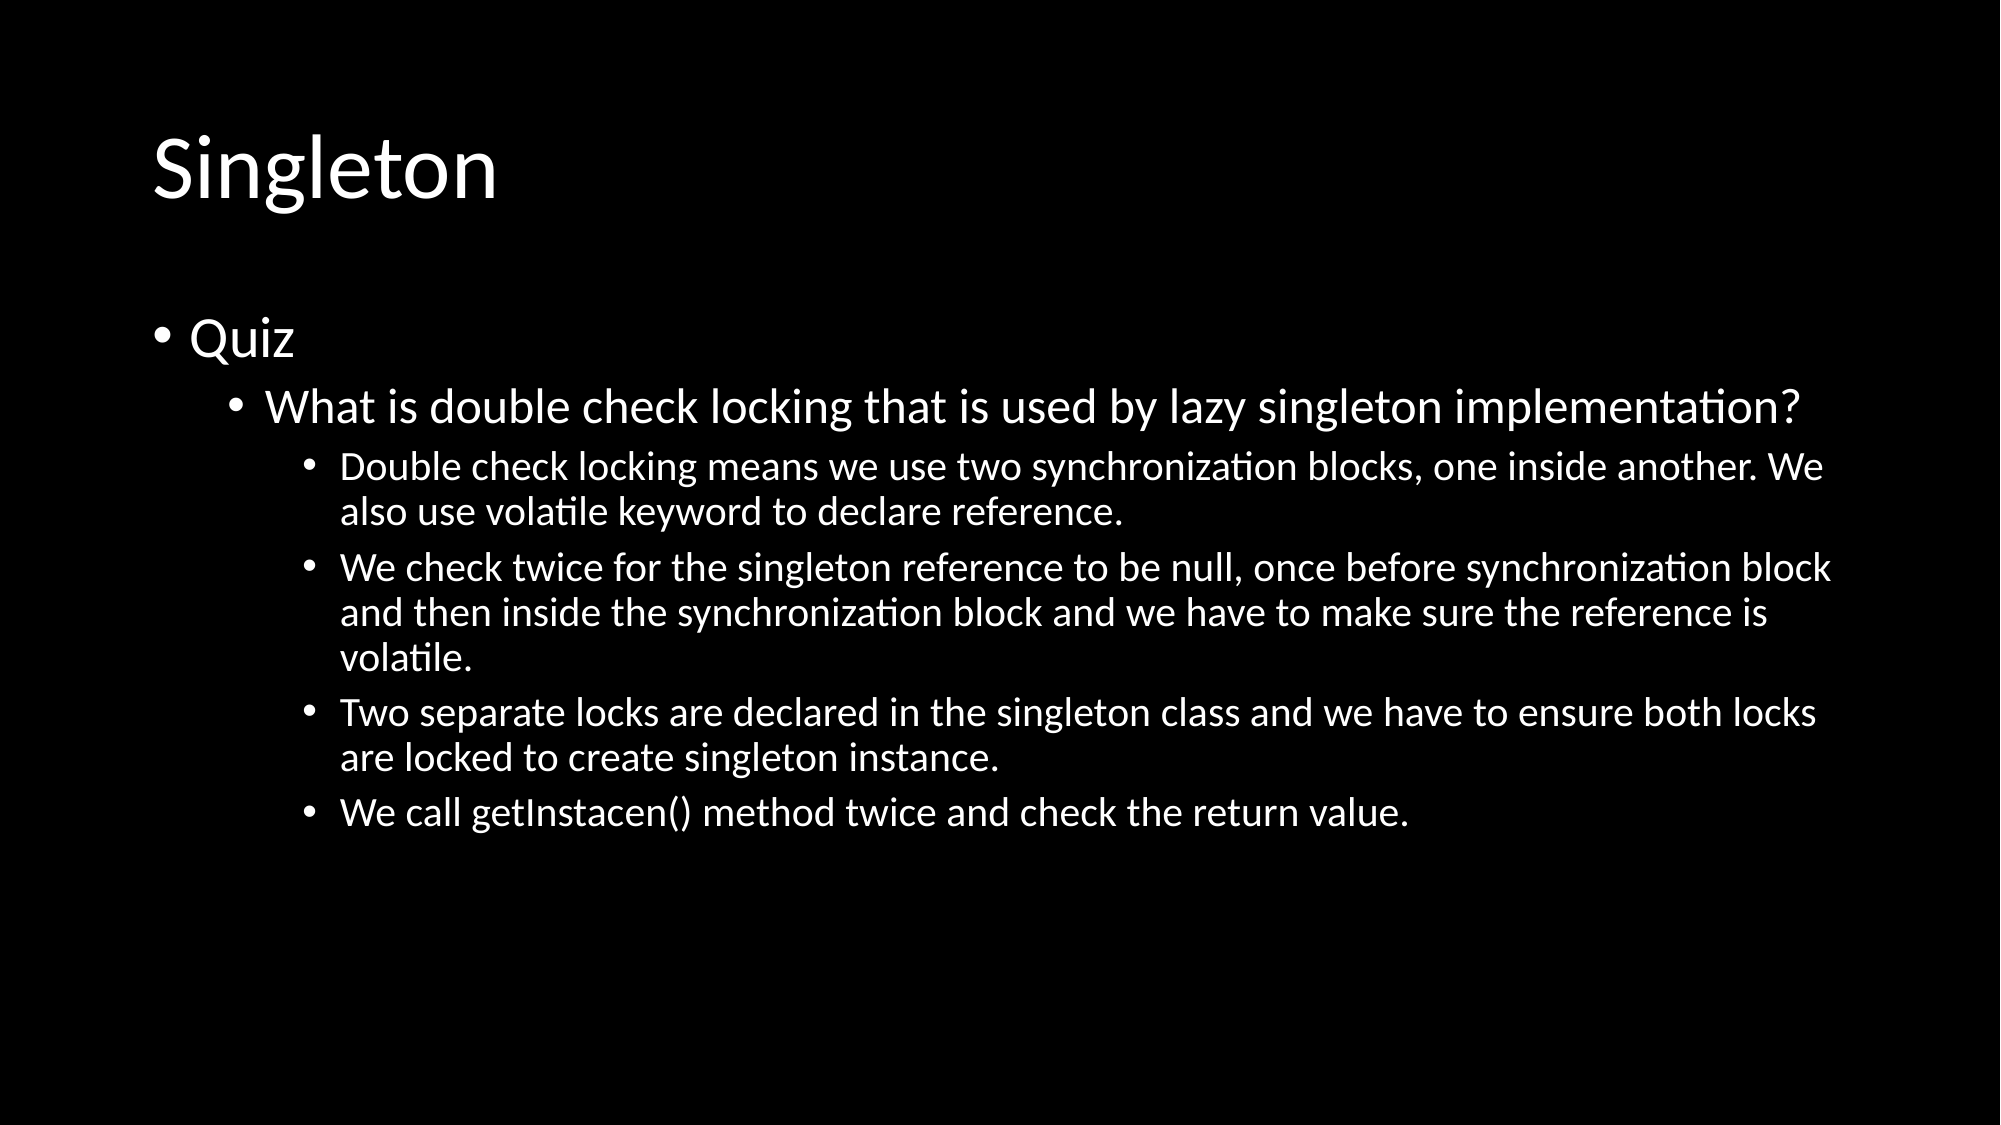

# Singleton
Quiz
What is double check locking that is used by lazy singleton implementation?
Double check locking means we use two synchronization blocks, one inside another. We also use volatile keyword to declare reference.
We check twice for the singleton reference to be null, once before synchronization block and then inside the synchronization block and we have to make sure the reference is volatile.
Two separate locks are declared in the singleton class and we have to ensure both locks are locked to create singleton instance.
We call getInstacen() method twice and check the return value.